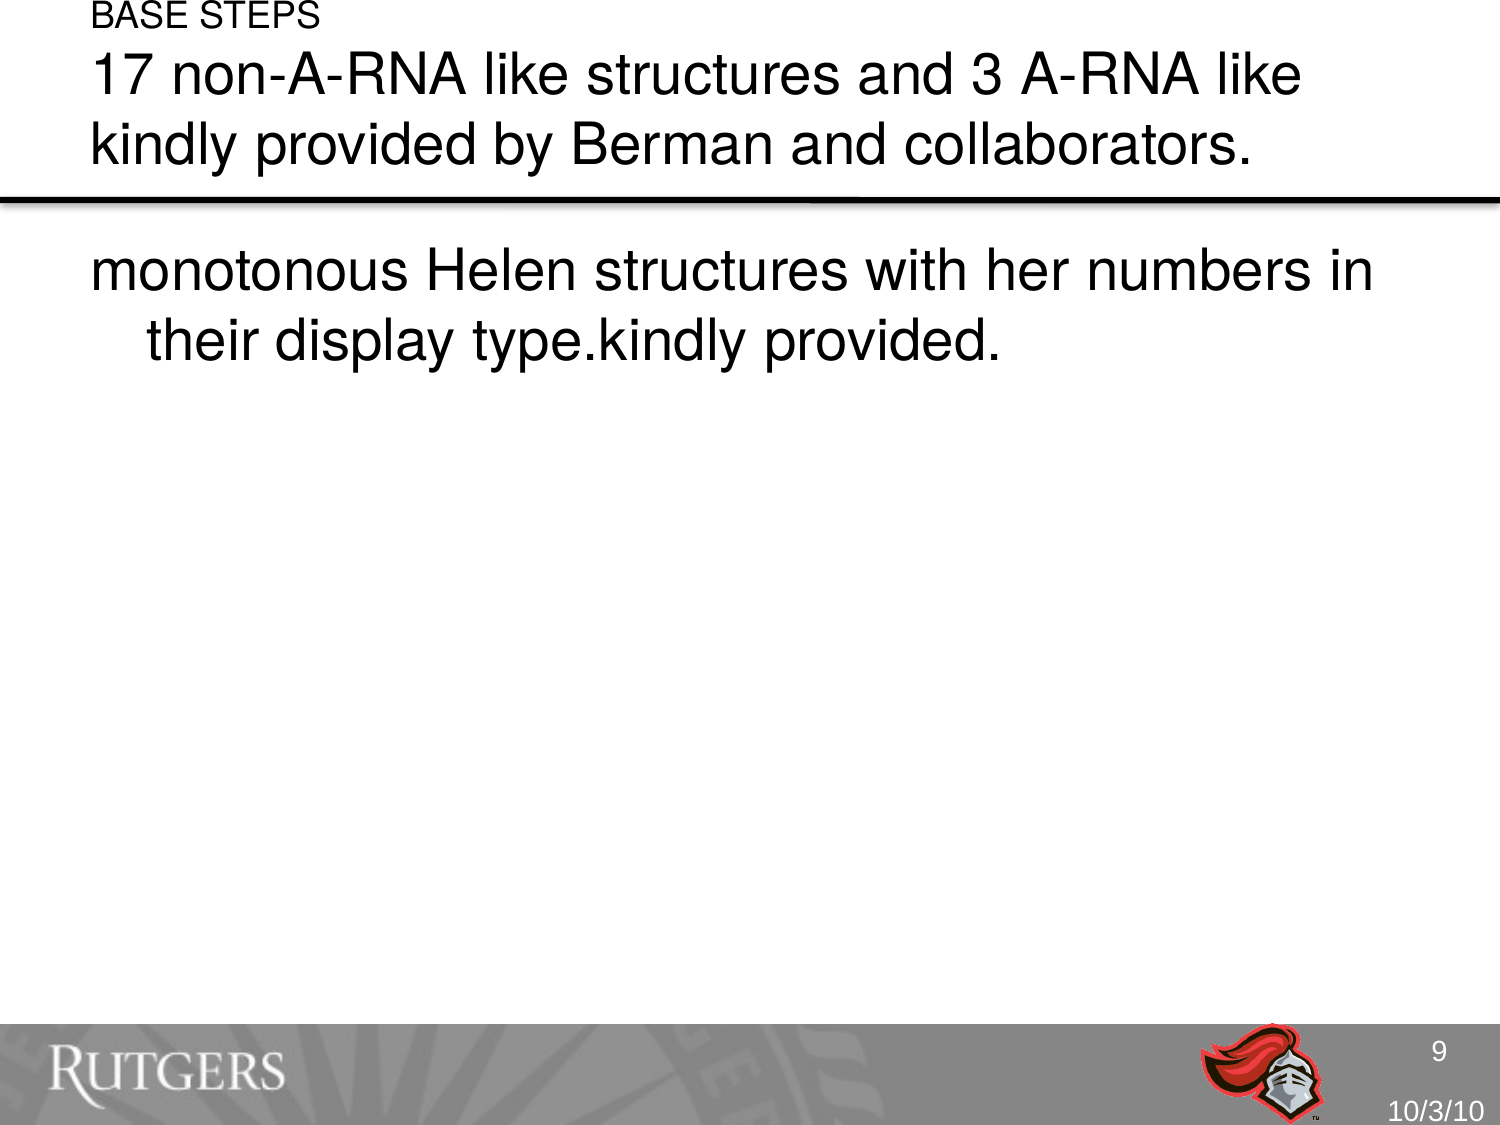

# BASE STEPS 17 non-A-RNA like structures and 3 A-RNA like kindly provided by Berman and collaborators.
monotonous Helen structures with her numbers in their display type.kindly provided.

9
10/3/10